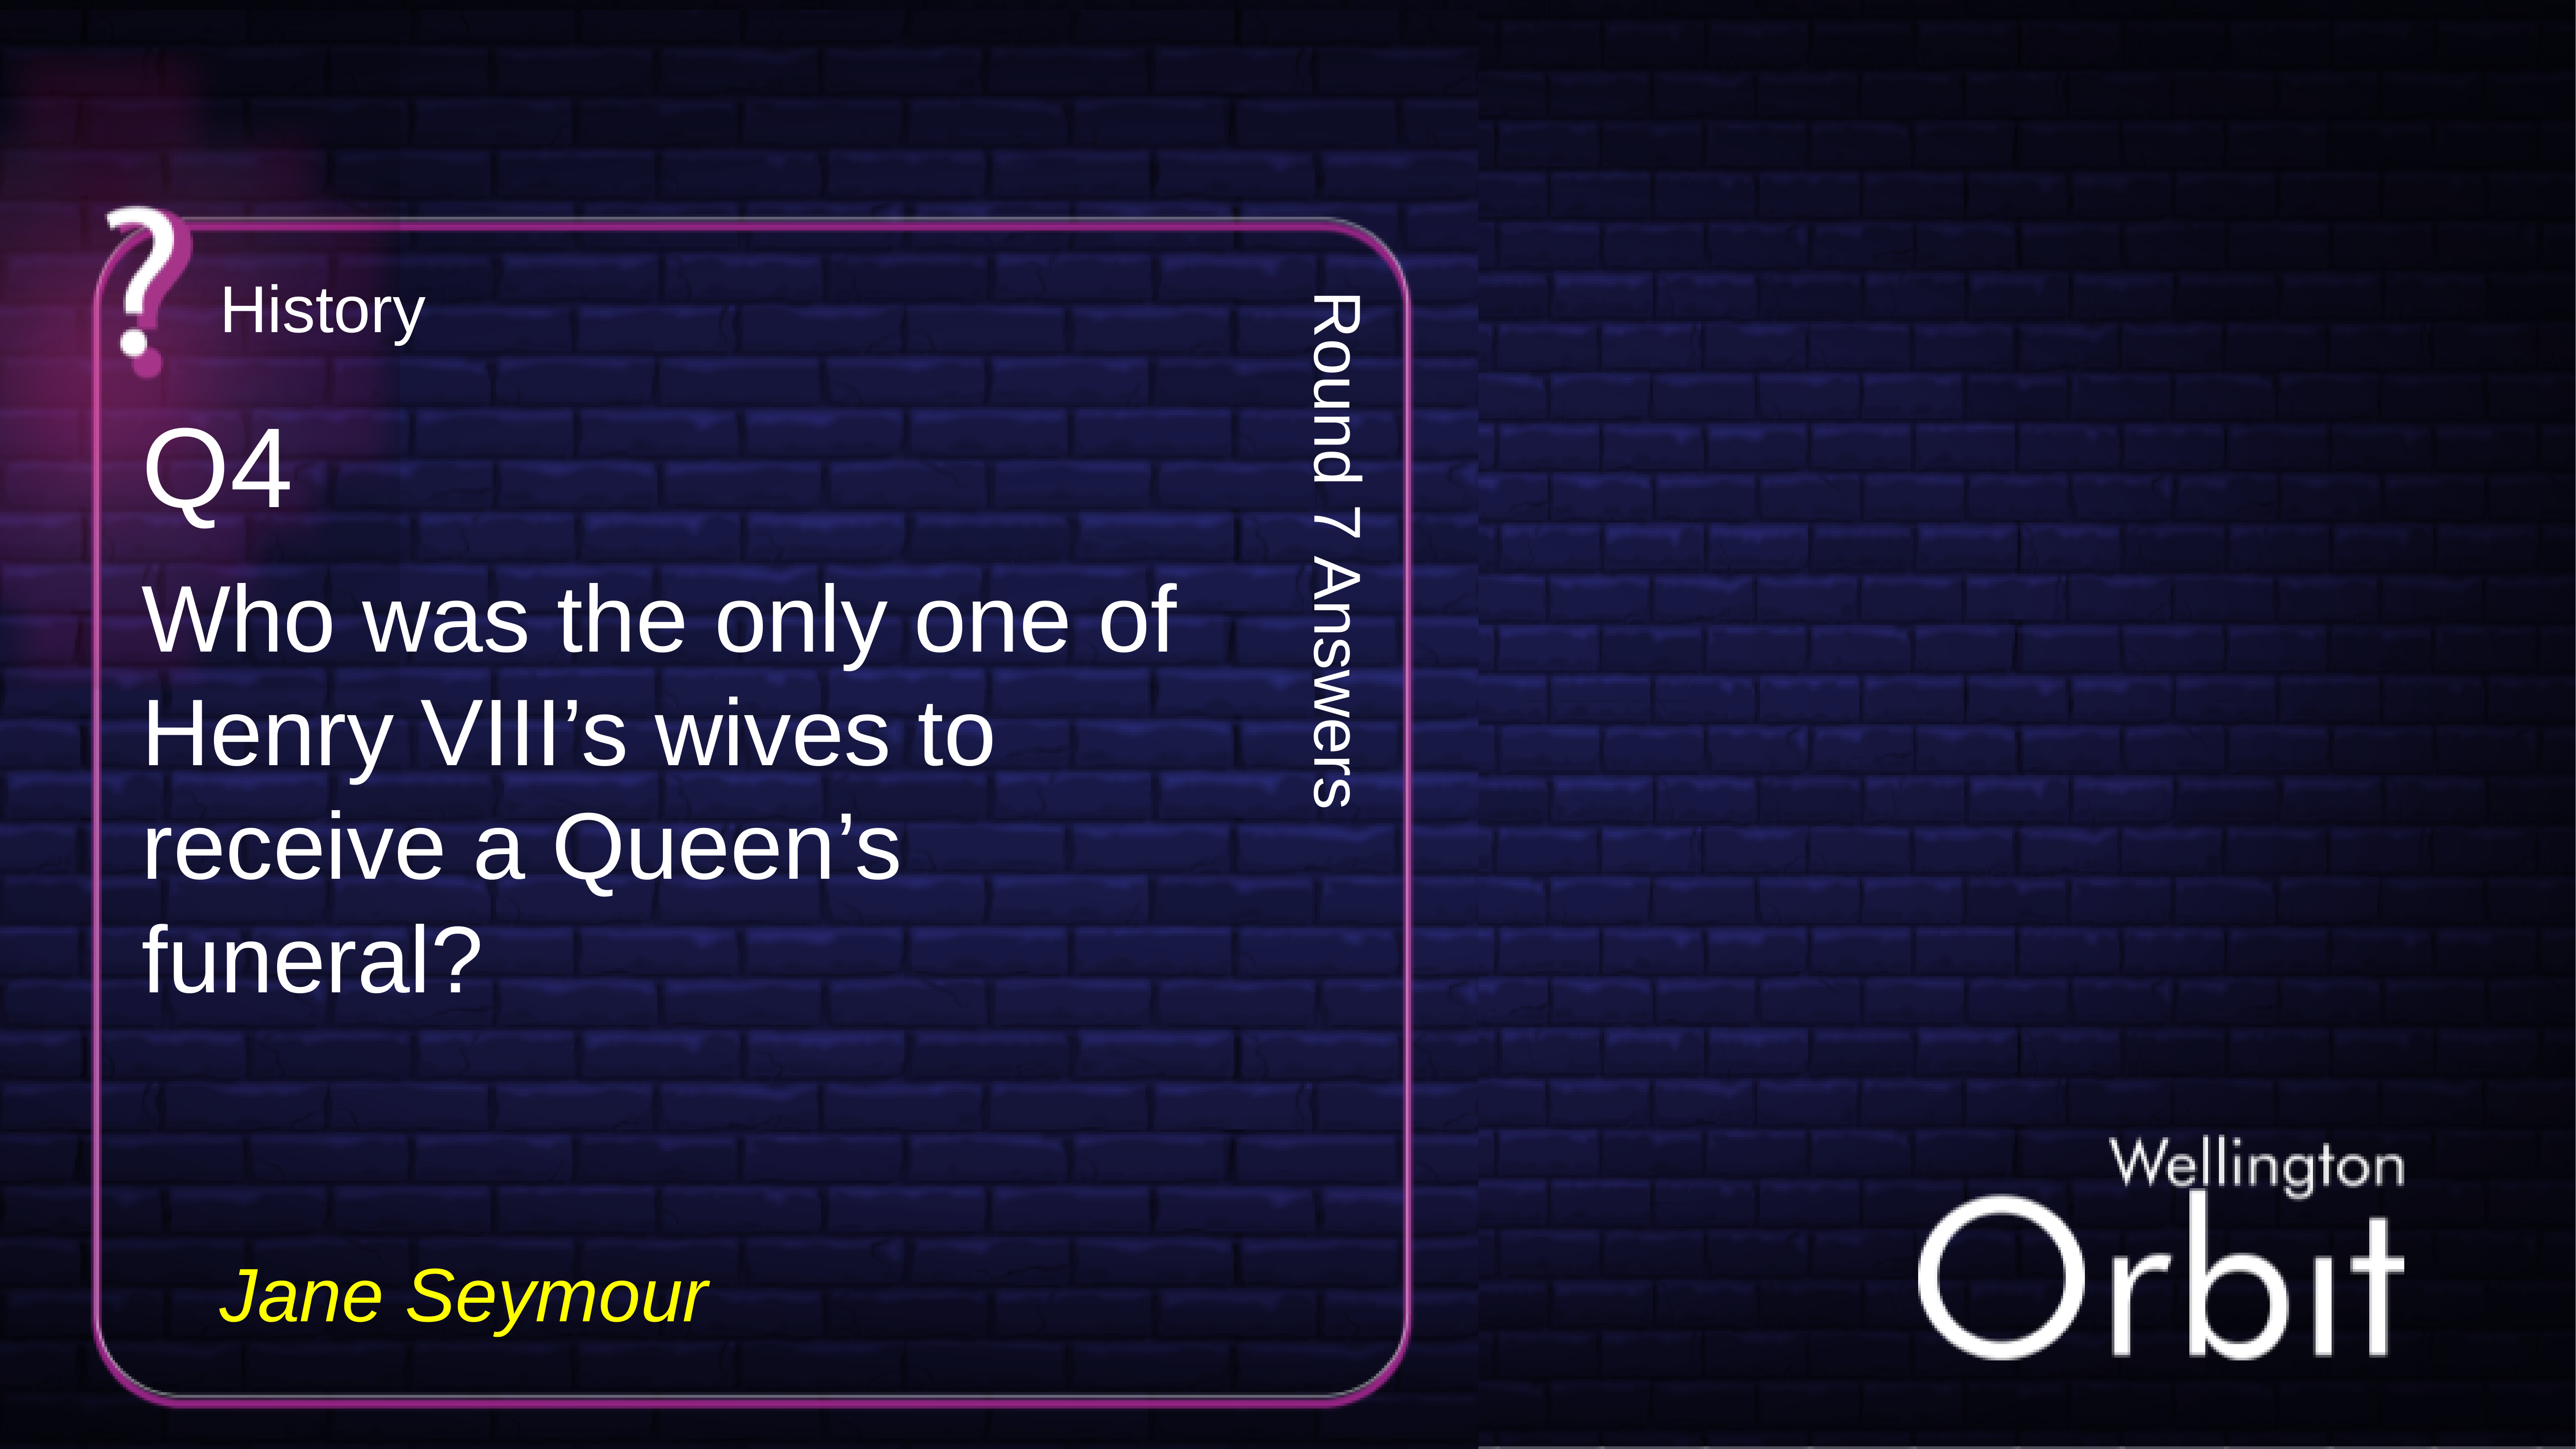

History
Q4
Round 7 Answers
Who was the only one of Henry VIII’s wives to receive a Queen’s funeral?
Jane Seymour